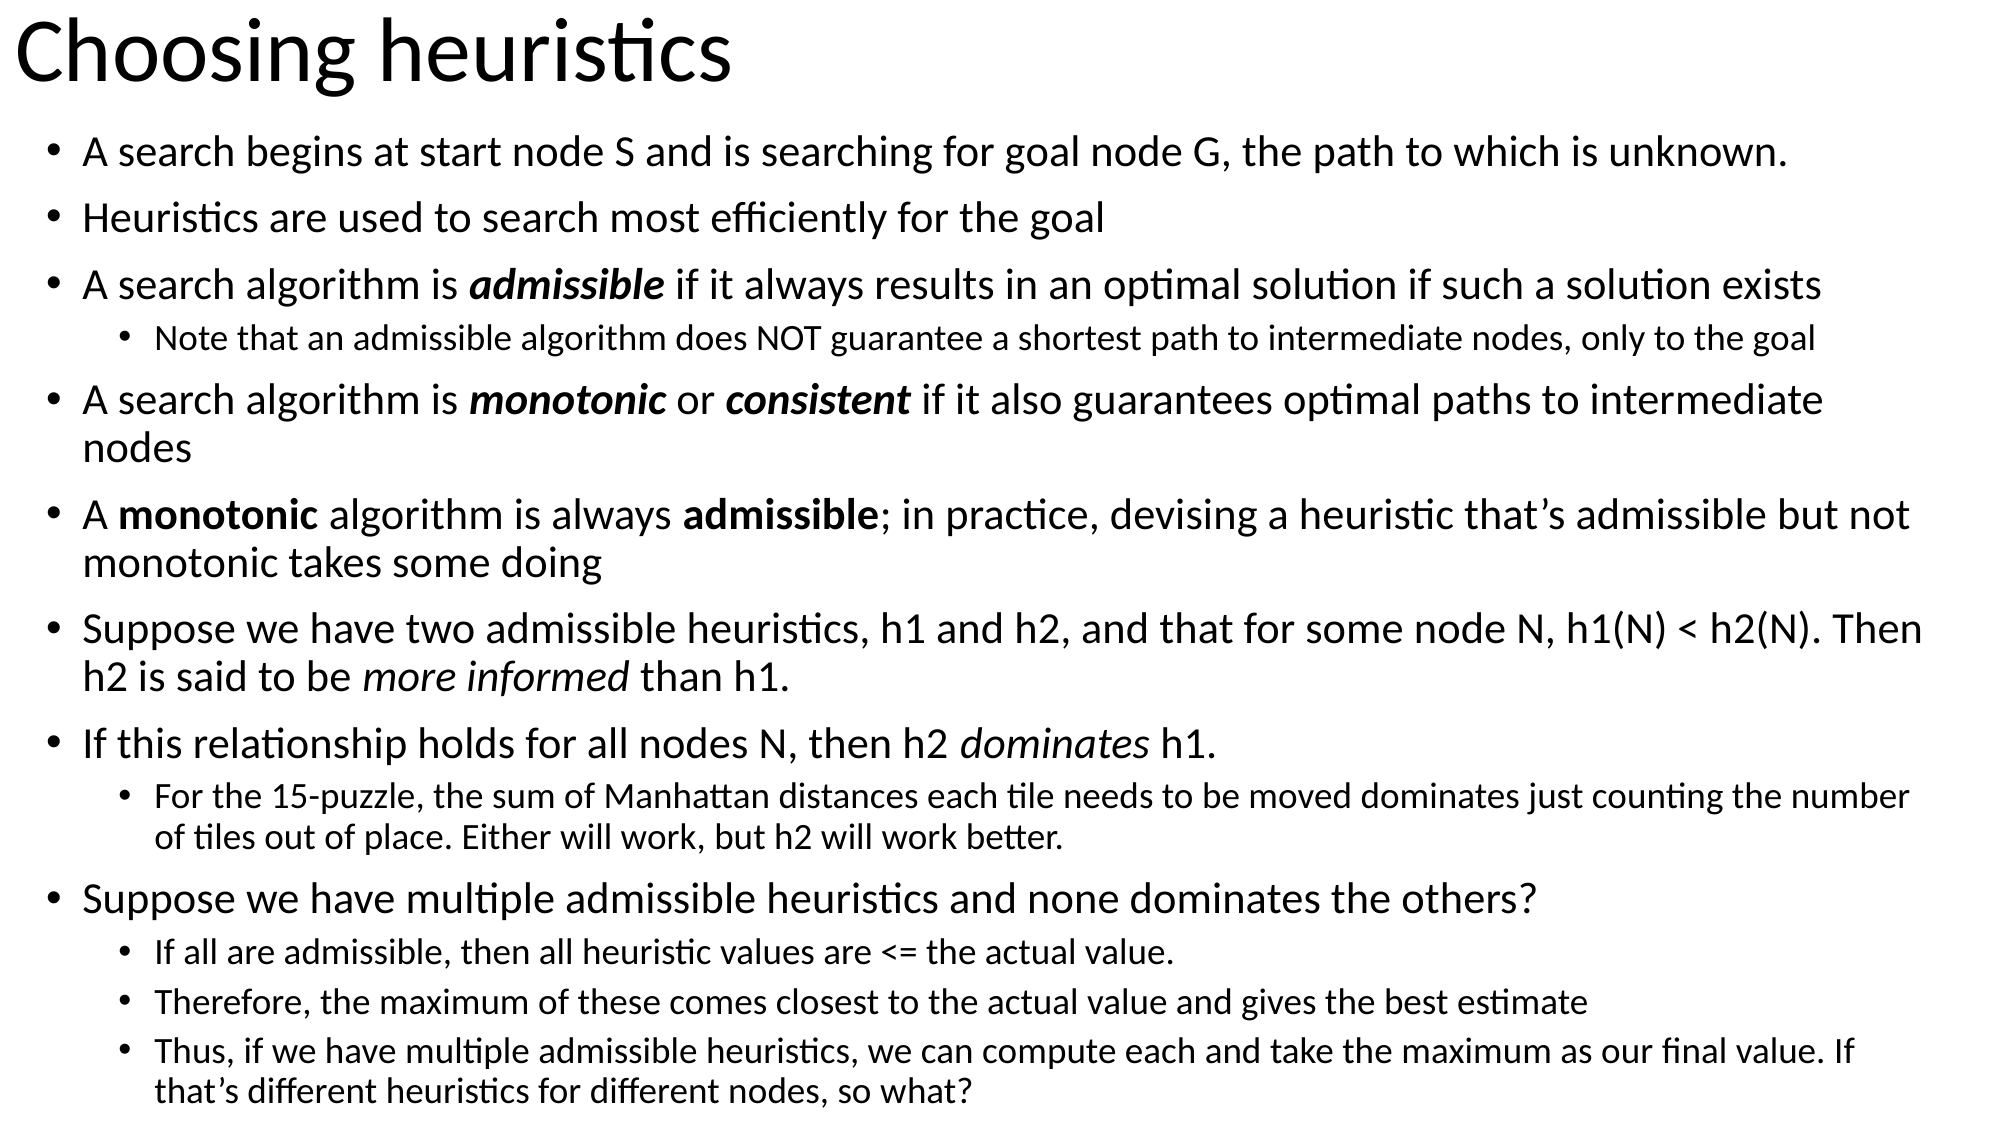

# Choosing heuristics
A search begins at start node S and is searching for goal node G, the path to which is unknown.
Heuristics are used to search most efficiently for the goal
A search algorithm is admissible if it always results in an optimal solution if such a solution exists
Note that an admissible algorithm does NOT guarantee a shortest path to intermediate nodes, only to the goal
A search algorithm is monotonic or consistent if it also guarantees optimal paths to intermediate nodes
A monotonic algorithm is always admissible; in practice, devising a heuristic that’s admissible but not monotonic takes some doing
Suppose we have two admissible heuristics, h1 and h2, and that for some node N, h1(N) < h2(N). Then h2 is said to be more informed than h1.
If this relationship holds for all nodes N, then h2 dominates h1.
For the 15-puzzle, the sum of Manhattan distances each tile needs to be moved dominates just counting the number of tiles out of place. Either will work, but h2 will work better.
Suppose we have multiple admissible heuristics and none dominates the others?
If all are admissible, then all heuristic values are <= the actual value.
Therefore, the maximum of these comes closest to the actual value and gives the best estimate
Thus, if we have multiple admissible heuristics, we can compute each and take the maximum as our final value. If that’s different heuristics for different nodes, so what?